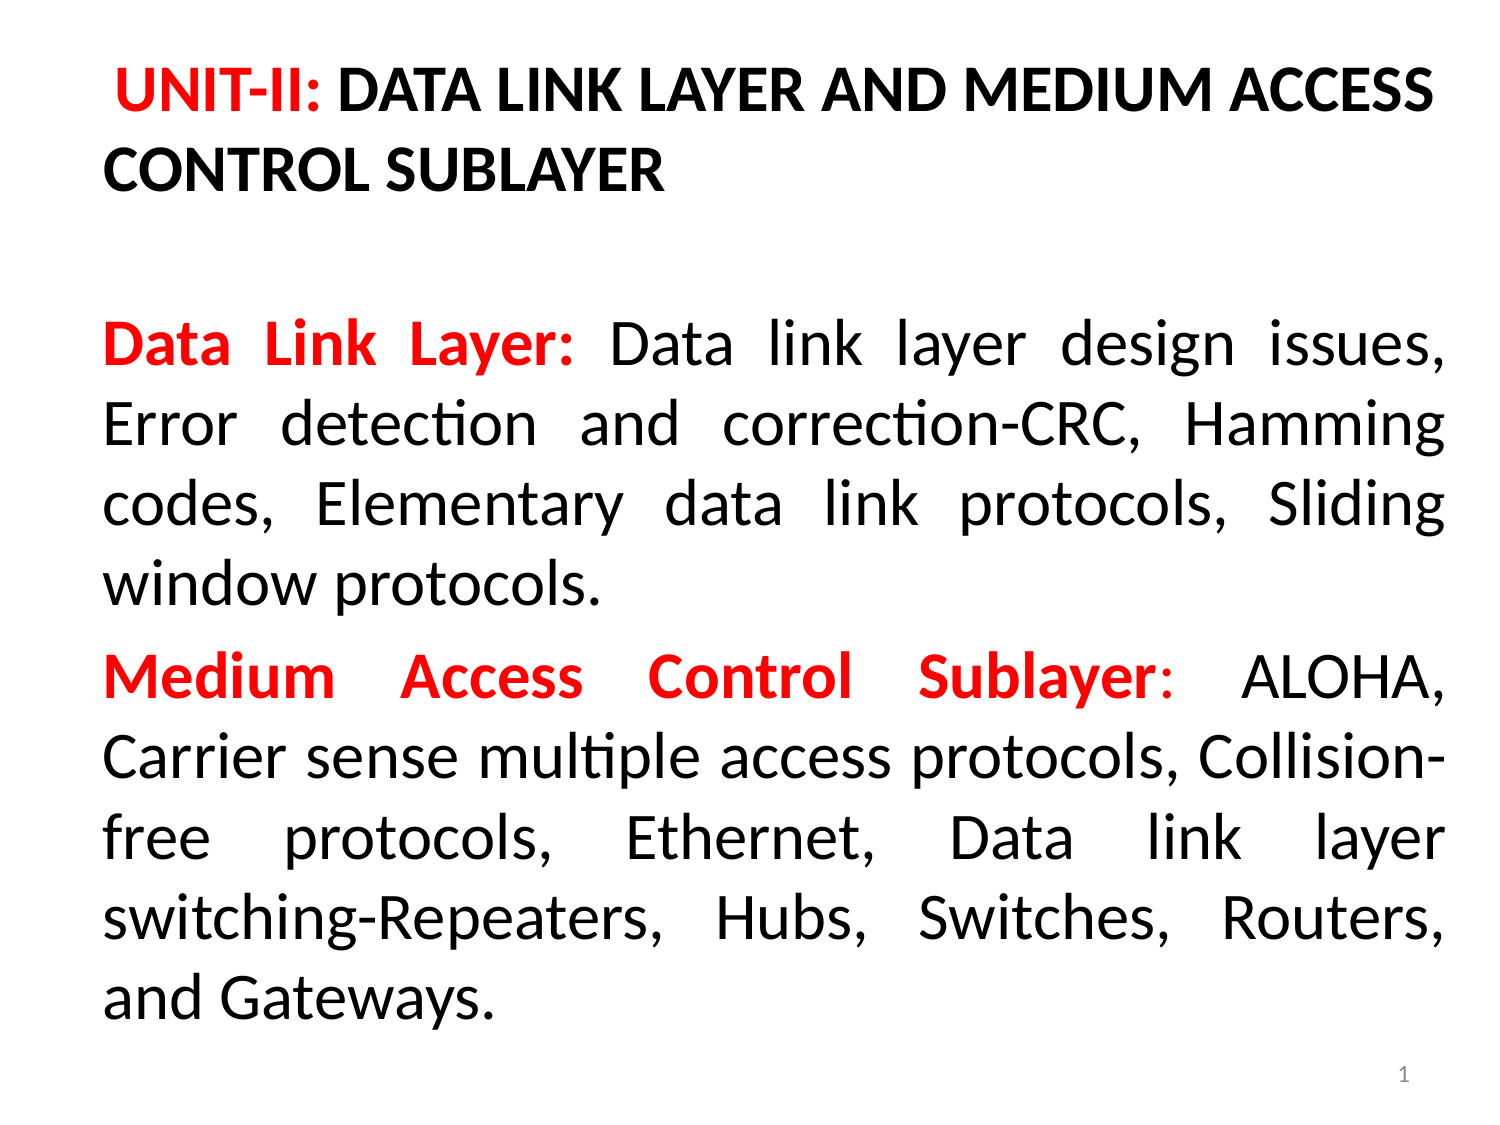

UNIT-II: DATA LINK LAYER AND MEDIUM ACCESS CONTROL SUBLAYER
Data Link Layer: Data link layer design issues, Error detection and correction-CRC, Hamming codes, Elementary data link protocols, Sliding window protocols.
Medium Access Control Sublayer: ALOHA, Carrier sense multiple access protocols, Collision-free protocols, Ethernet, Data link layer switching-Repeaters, Hubs, Switches, Routers, and Gateways.

1